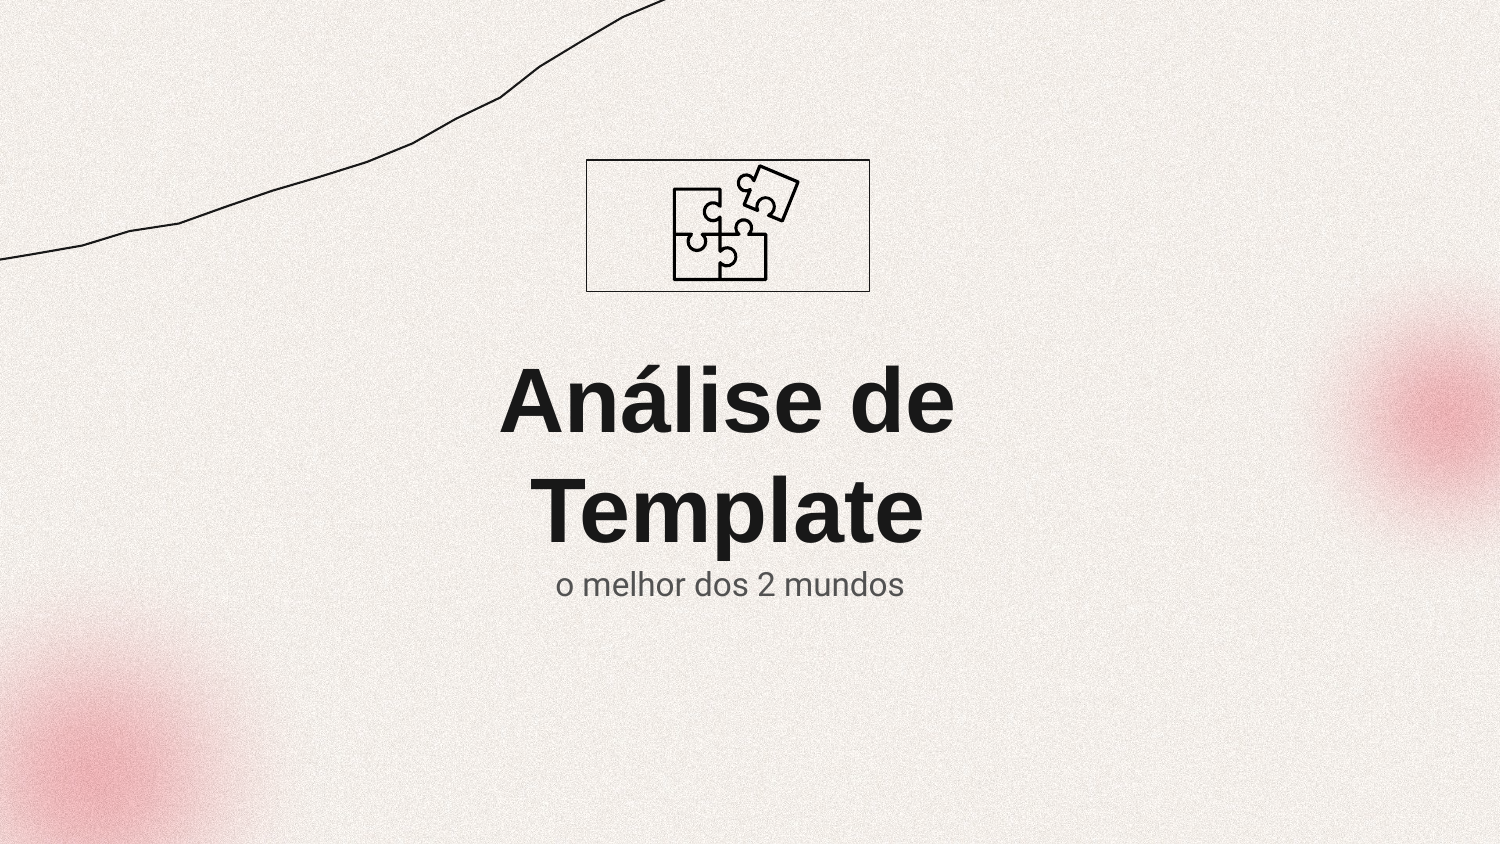

# Análise de Template
o melhor dos 2 mundos